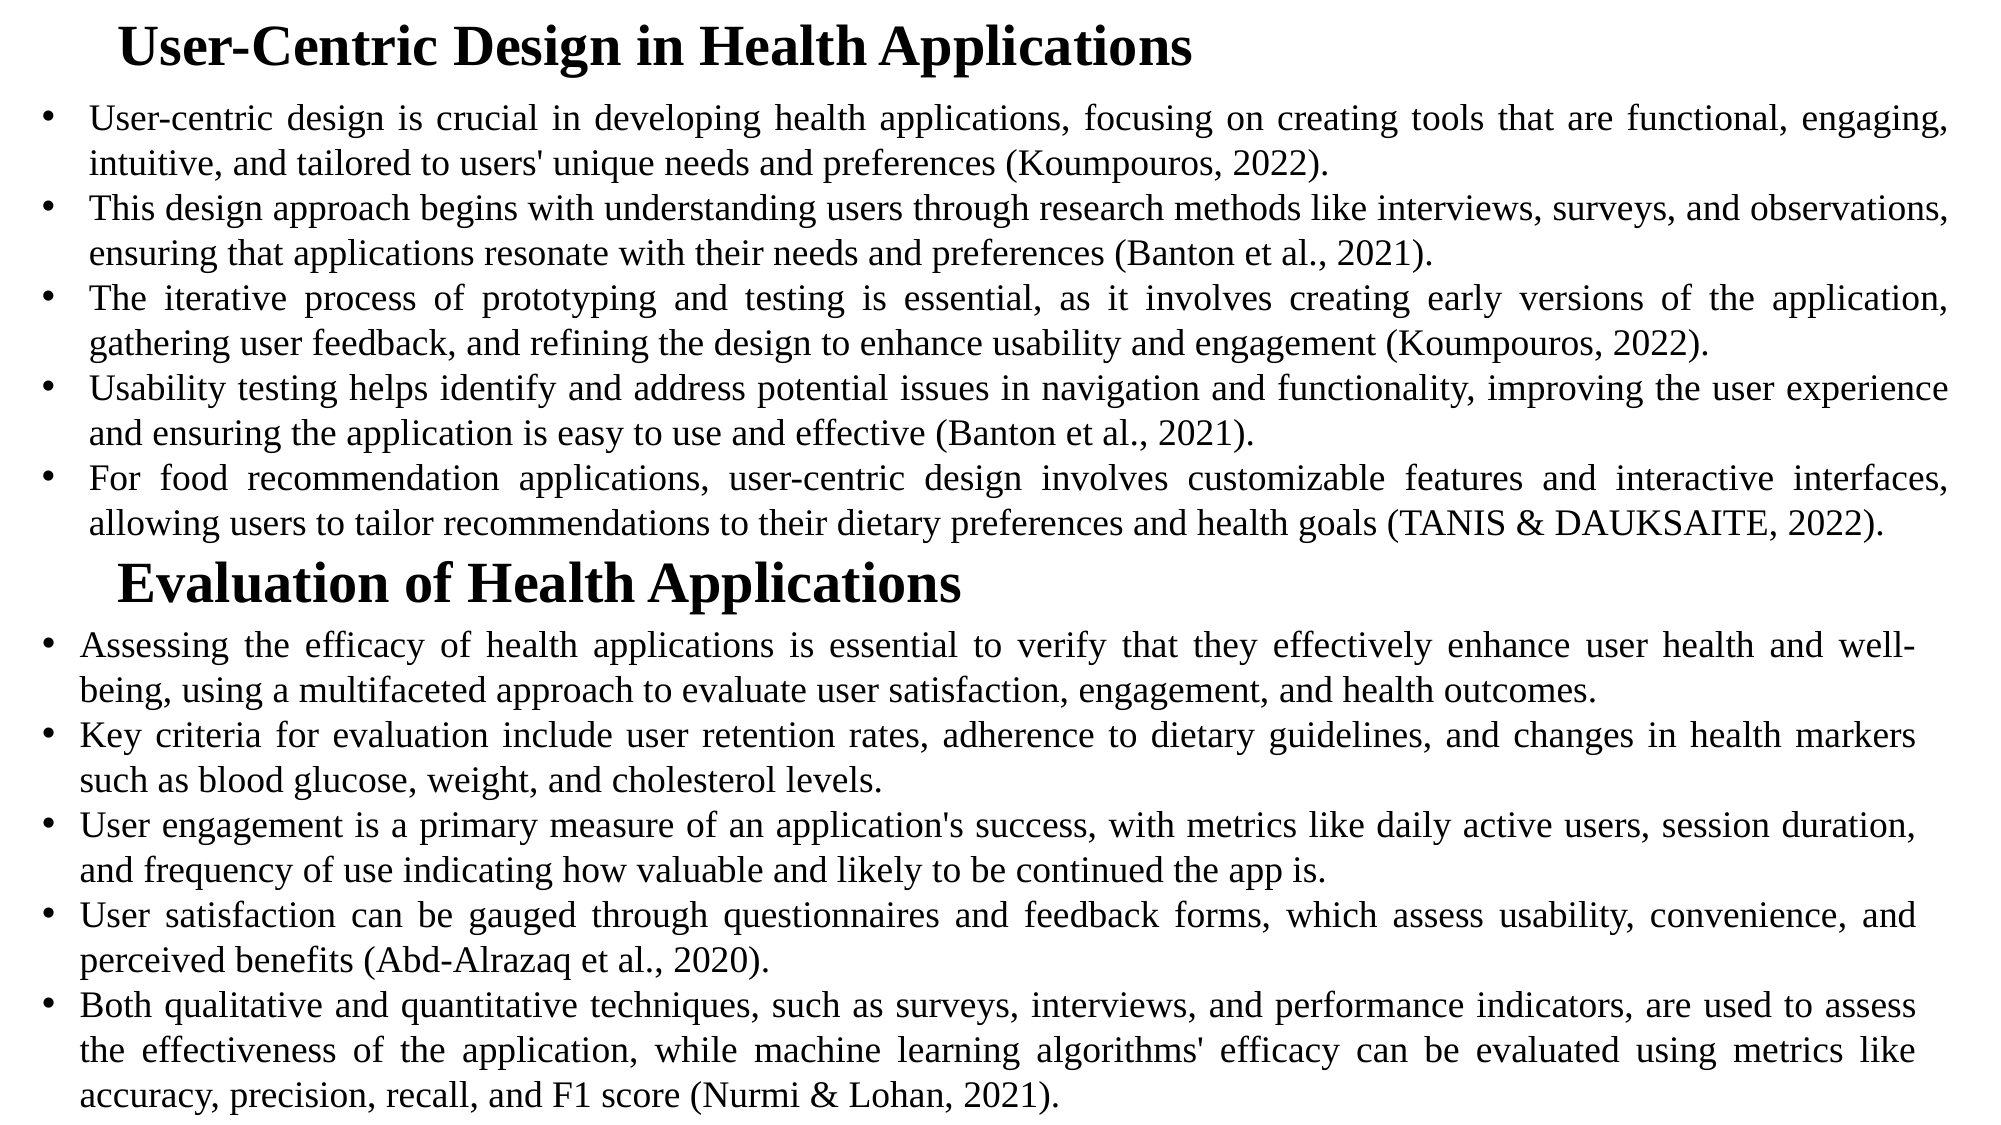

User-Centric Design in Health Applications
User-centric design is crucial in developing health applications, focusing on creating tools that are functional, engaging, intuitive, and tailored to users' unique needs and preferences (Koumpouros, 2022).
This design approach begins with understanding users through research methods like interviews, surveys, and observations, ensuring that applications resonate with their needs and preferences (Banton et al., 2021).
The iterative process of prototyping and testing is essential, as it involves creating early versions of the application, gathering user feedback, and refining the design to enhance usability and engagement (Koumpouros, 2022).
Usability testing helps identify and address potential issues in navigation and functionality, improving the user experience and ensuring the application is easy to use and effective (Banton et al., 2021).
For food recommendation applications, user-centric design involves customizable features and interactive interfaces, allowing users to tailor recommendations to their dietary preferences and health goals (TANIS & DAUKSAITE, 2022).
# Evaluation of Health Applications
Assessing the efficacy of health applications is essential to verify that they effectively enhance user health and well-being, using a multifaceted approach to evaluate user satisfaction, engagement, and health outcomes.
Key criteria for evaluation include user retention rates, adherence to dietary guidelines, and changes in health markers such as blood glucose, weight, and cholesterol levels.
User engagement is a primary measure of an application's success, with metrics like daily active users, session duration, and frequency of use indicating how valuable and likely to be continued the app is.
User satisfaction can be gauged through questionnaires and feedback forms, which assess usability, convenience, and perceived benefits (Abd-Alrazaq et al., 2020).
Both qualitative and quantitative techniques, such as surveys, interviews, and performance indicators, are used to assess the effectiveness of the application, while machine learning algorithms' efficacy can be evaluated using metrics like accuracy, precision, recall, and F1 score (Nurmi & Lohan, 2021).